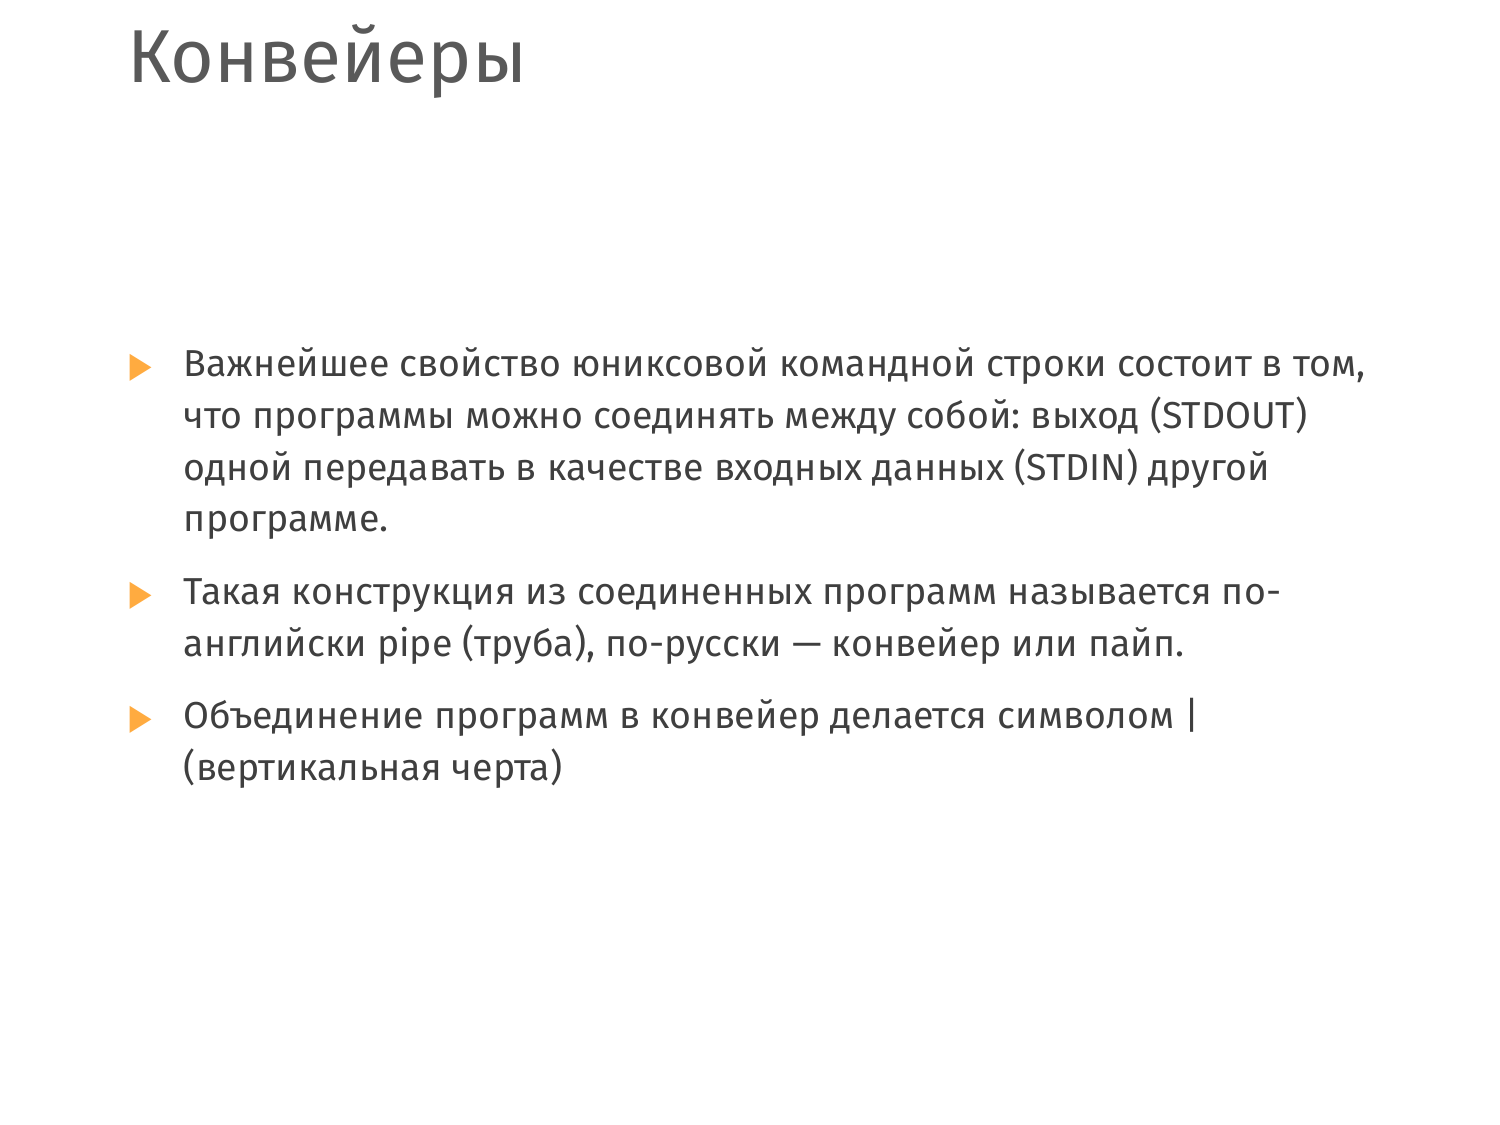

# Конвейеры
Важнейшее свойство юниксовой командной строки состоит в том, что программы можно соединять между собой: выход (STDOUT) одной передавать в качестве входных данных (STDIN) другой программе.
Такая конструкция из соединенных программ называется по-английски pipe (труба), по-русски — конвейер или пайп.
Объединение программ в конвейер делается символом | (вертикальная черта)